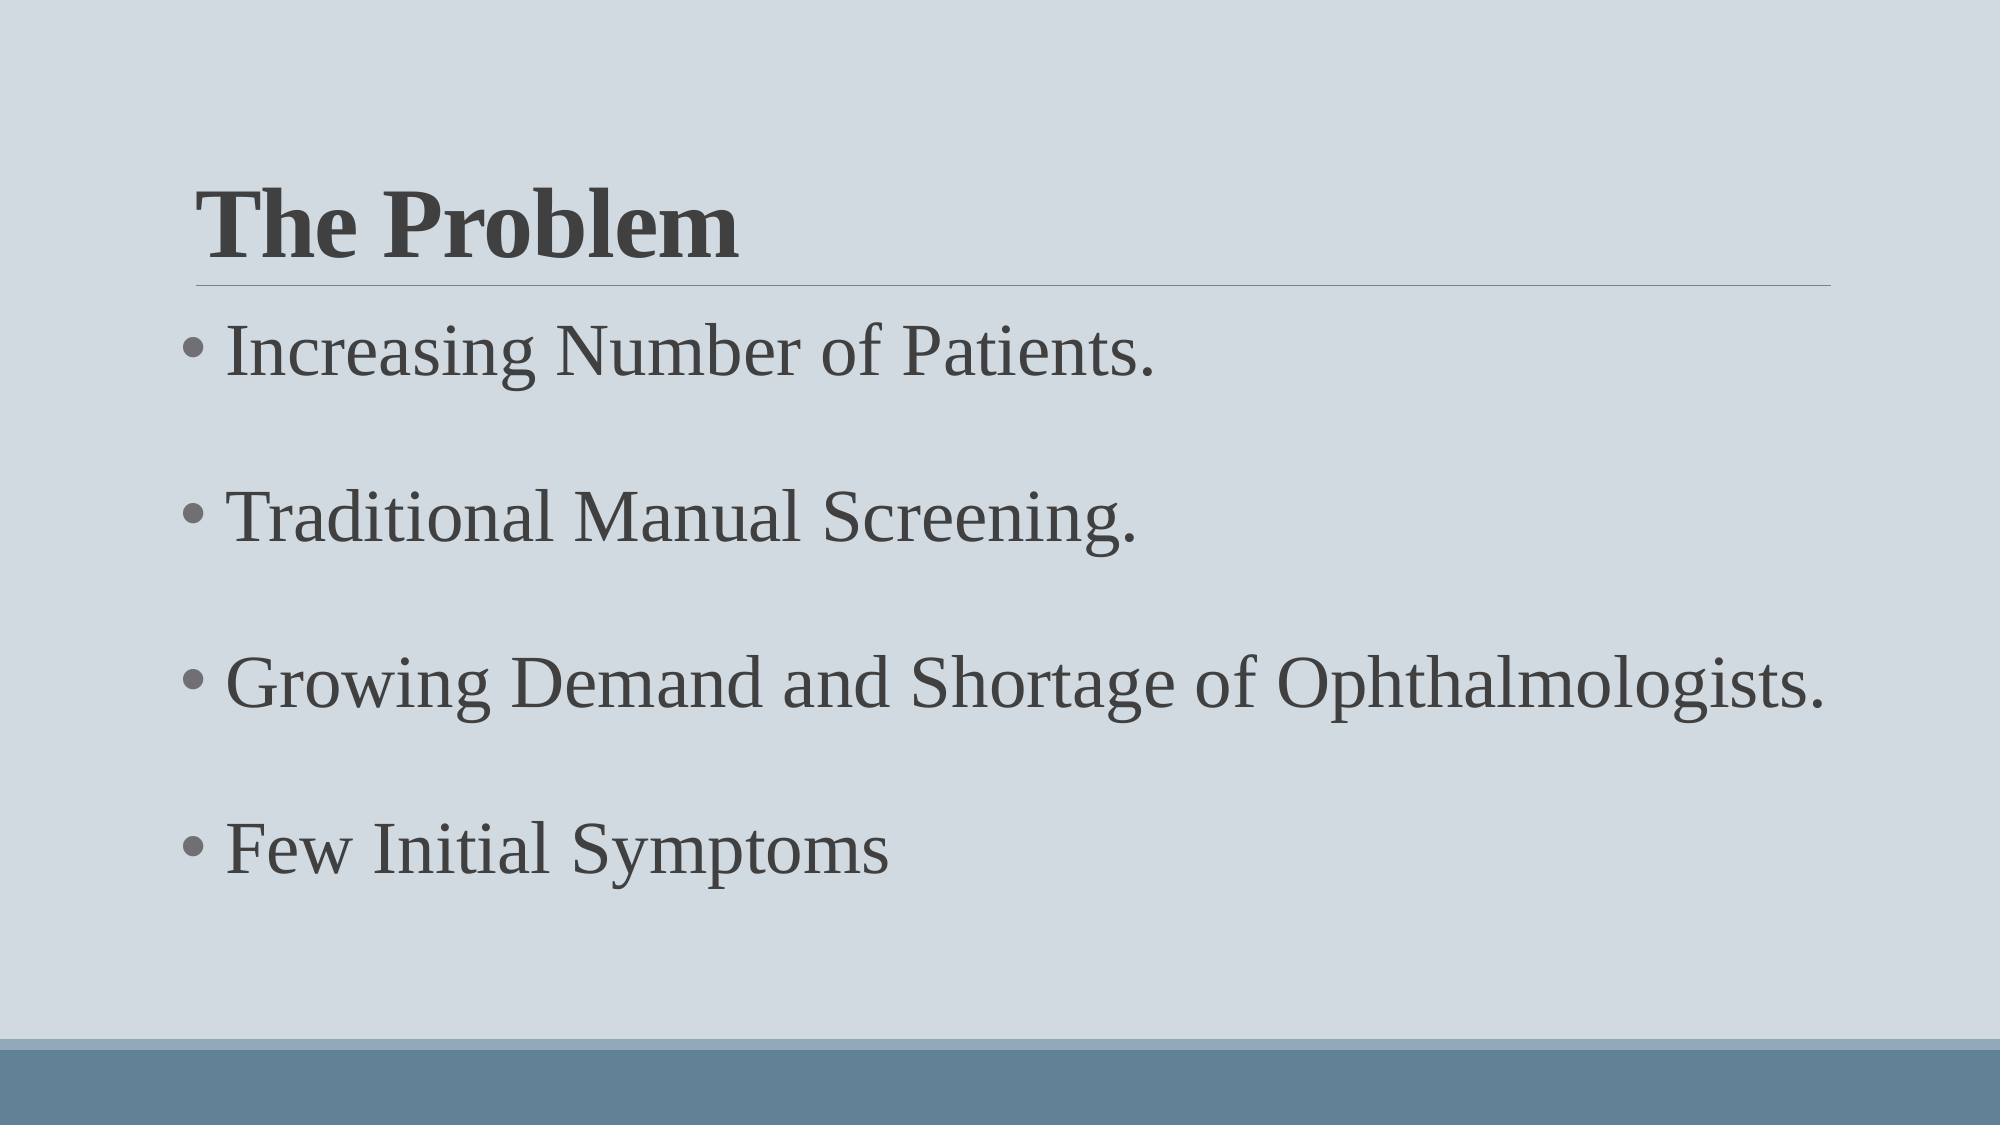

# The Problem
 Increasing Number of Patients.

 Traditional Manual Screening.

 Growing Demand and Shortage of Ophthalmologists.

 Few Initial Symptoms